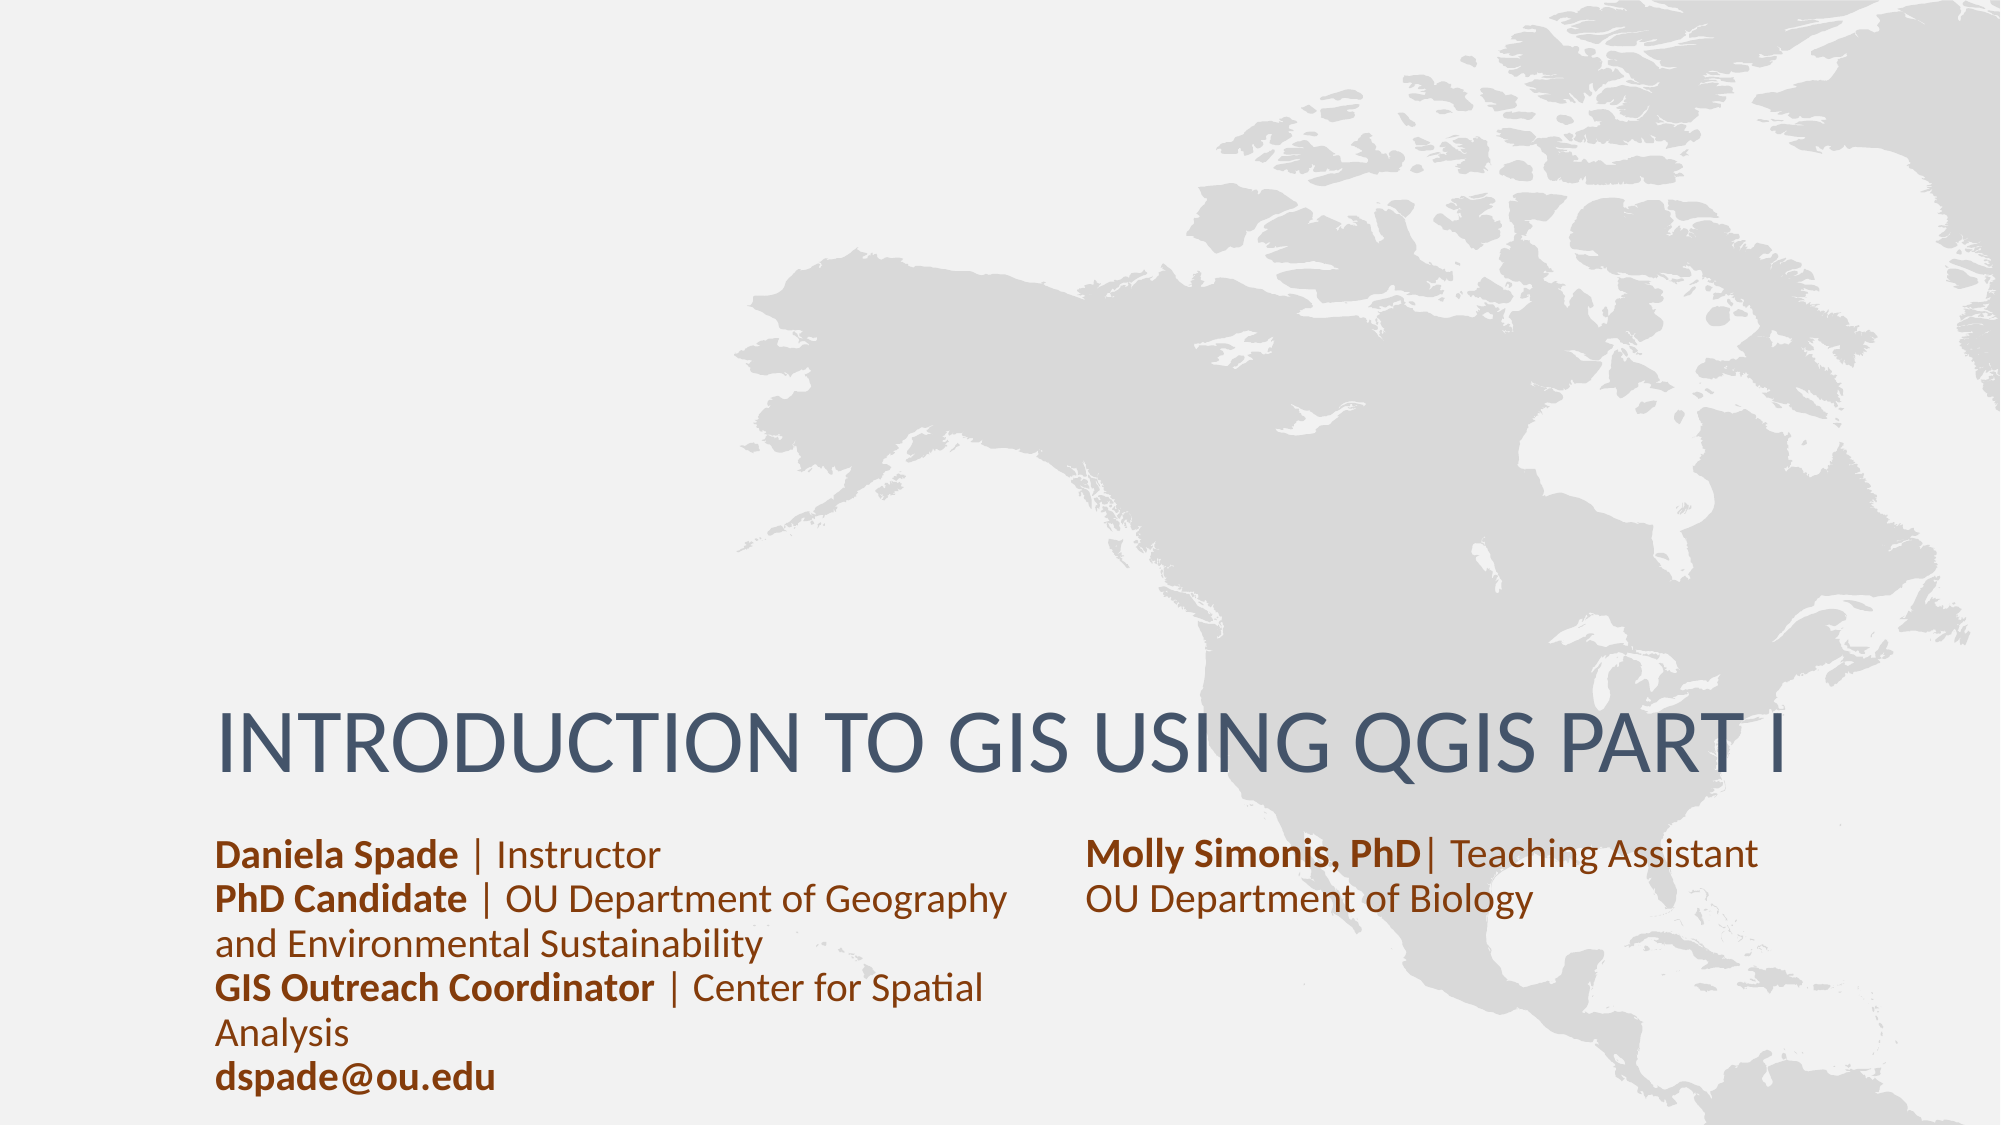

# Introduction to gis using qgis Part I
Molly Simonis, PhD| Teaching Assistant
OU Department of Biology
Daniela Spade | Instructor
PhD Candidate | OU Department of Geography and Environmental Sustainability
GIS Outreach Coordinator | Center for Spatial Analysis
dspade@ou.edu